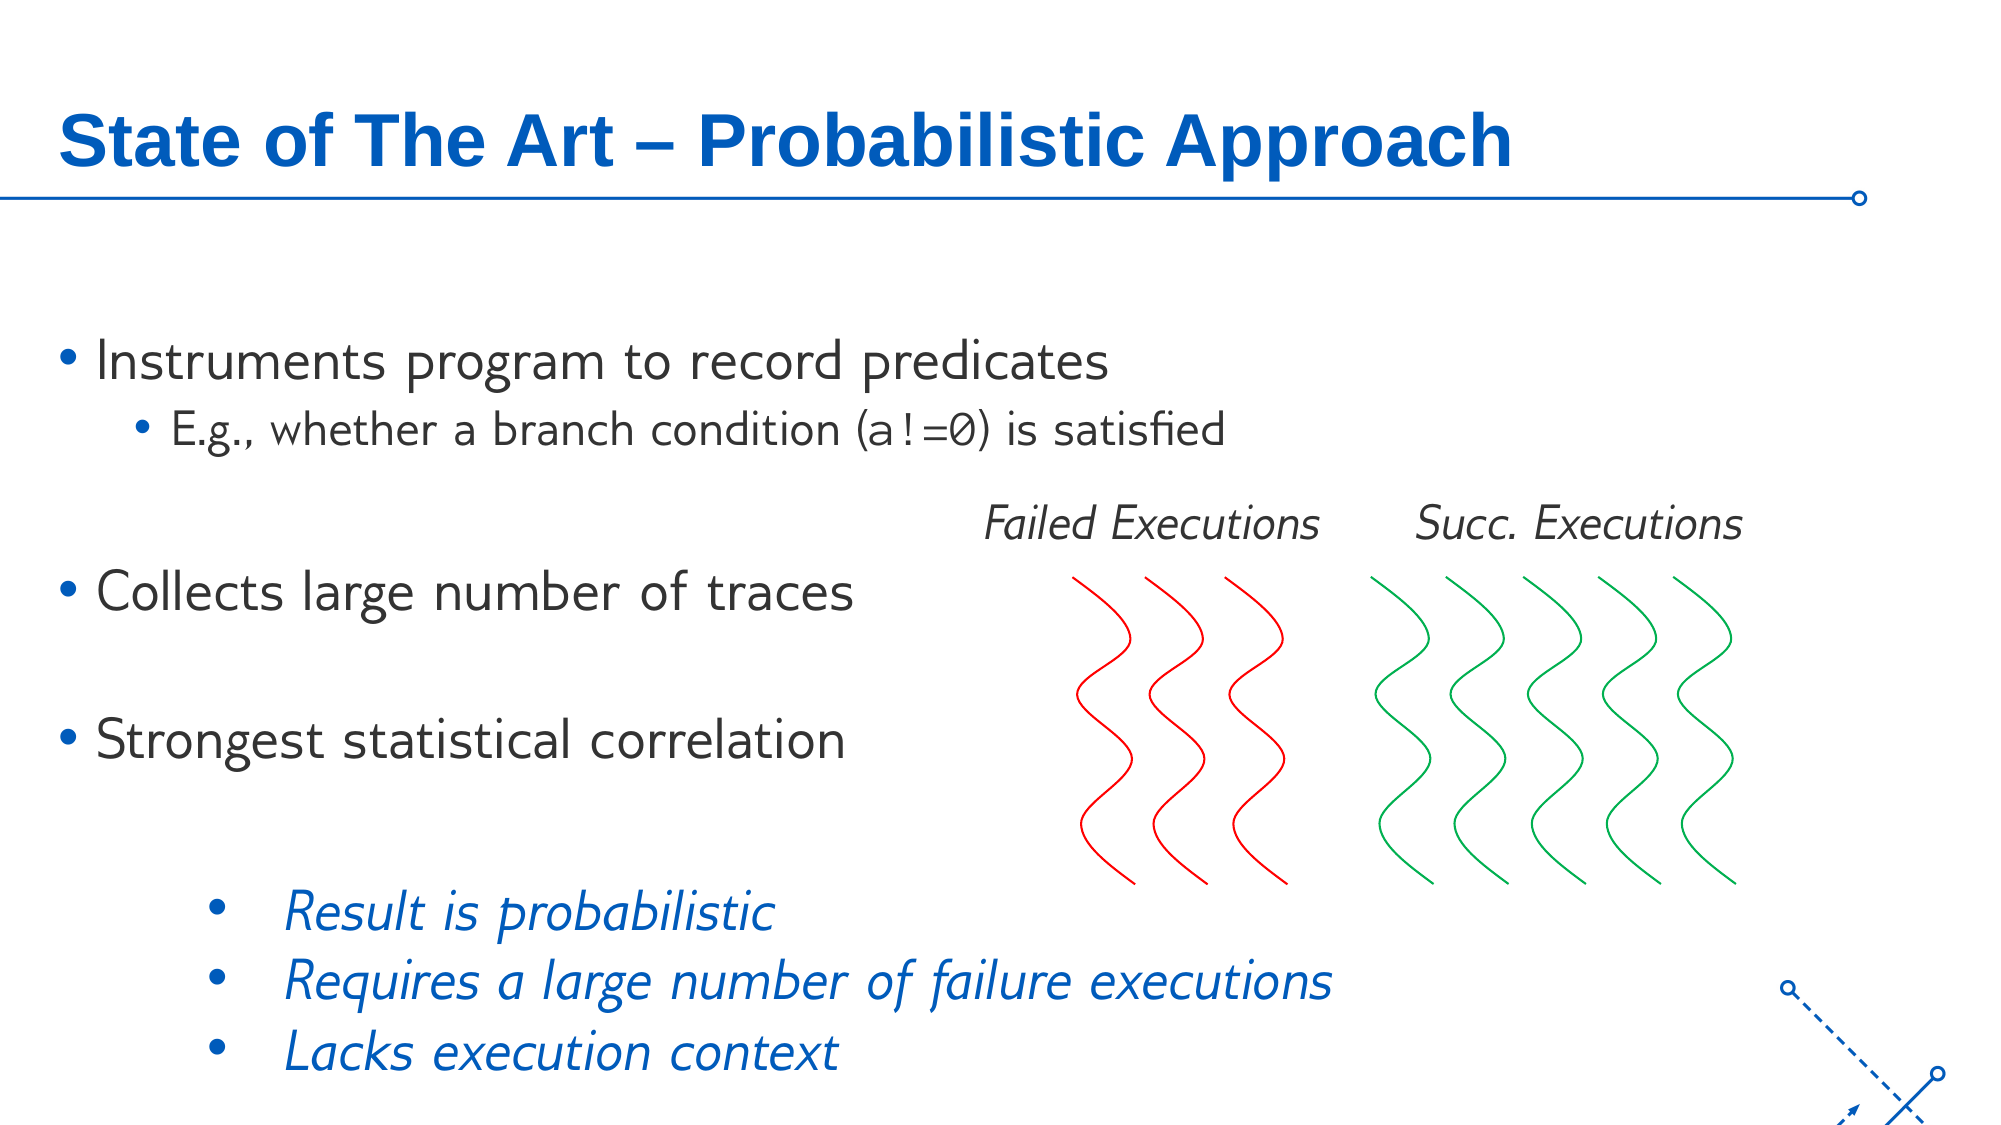

# State of The Art – Probabilistic Approach
Instruments program to record predicates
E.g., whether a branch condition (a!=0) is satisfied

Collects large number of traces

Strongest statistical correlation
Failed Executions
Succ. Executions

Result is probabilistic
Requires a large number of failure executions
Lacks execution context